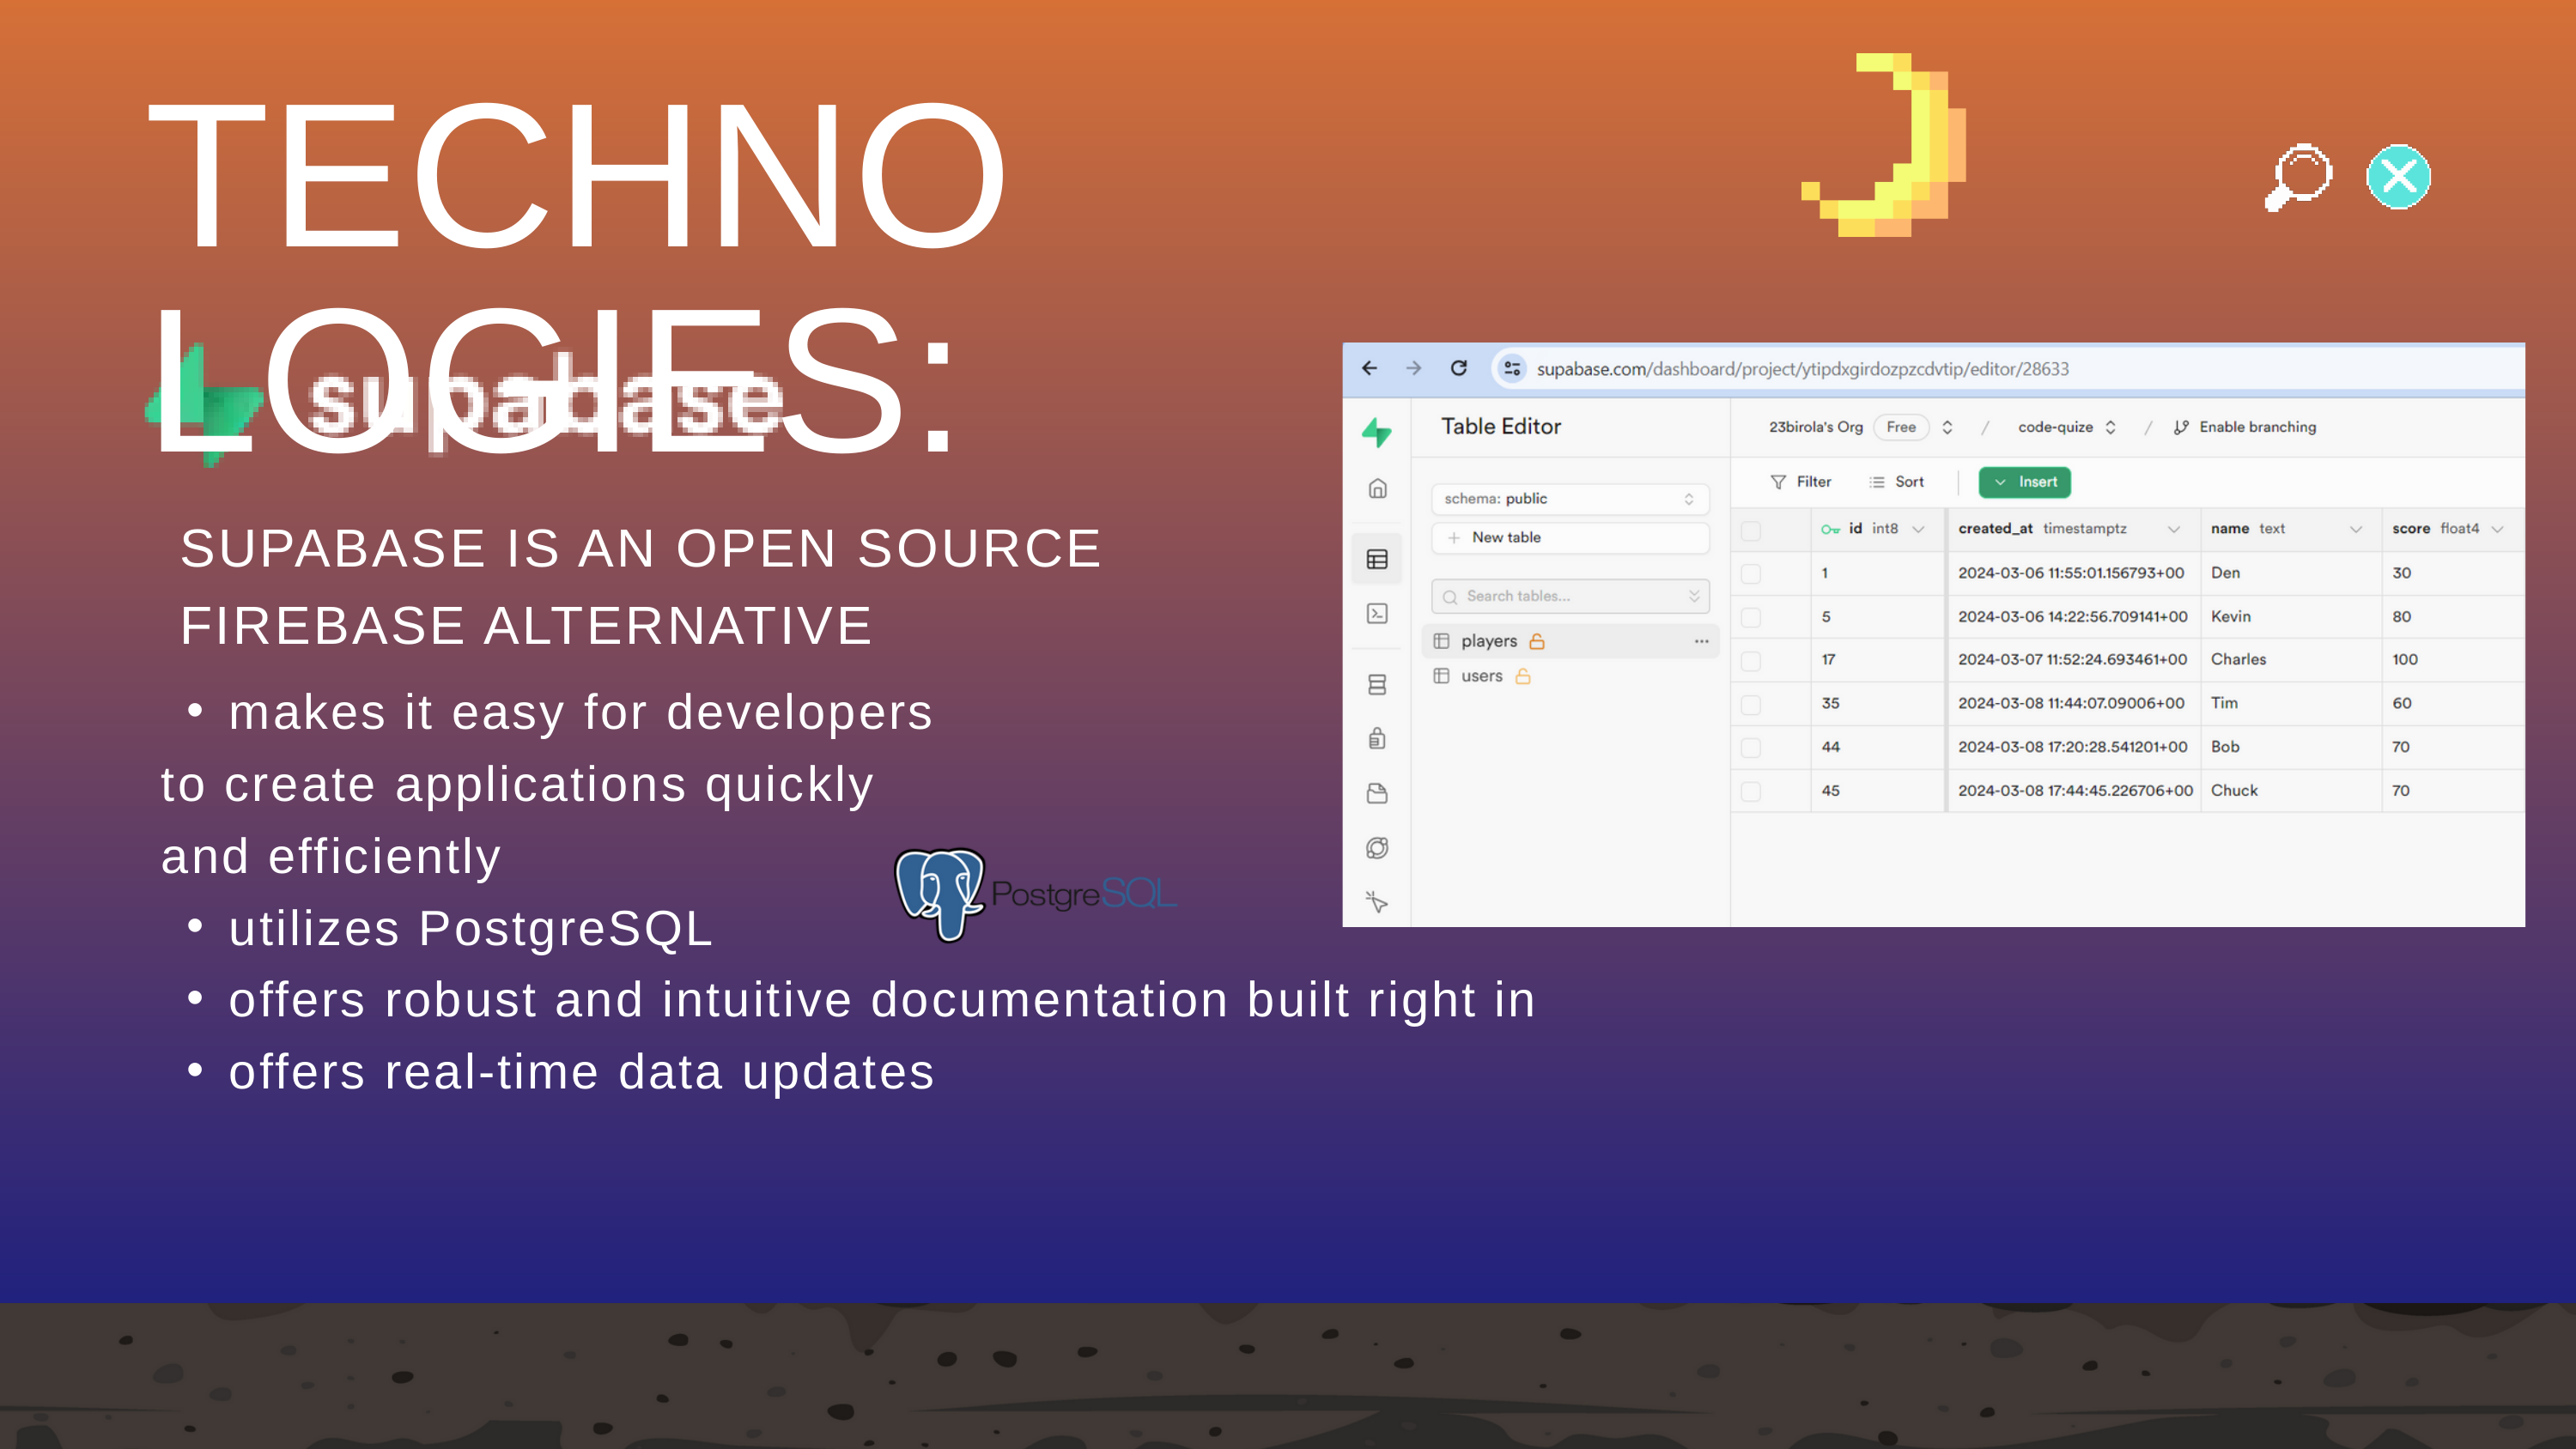

TECHNOLOGIES:

SUPABASE IS AN OPEN SOURCE FIREBASE ALTERNATIVE
makes it easy for developers
 to create applications quickly
 and efficiently
utilizes PostgreSQL
offers robust and intuitive documentation built right in
offers real-time data updates